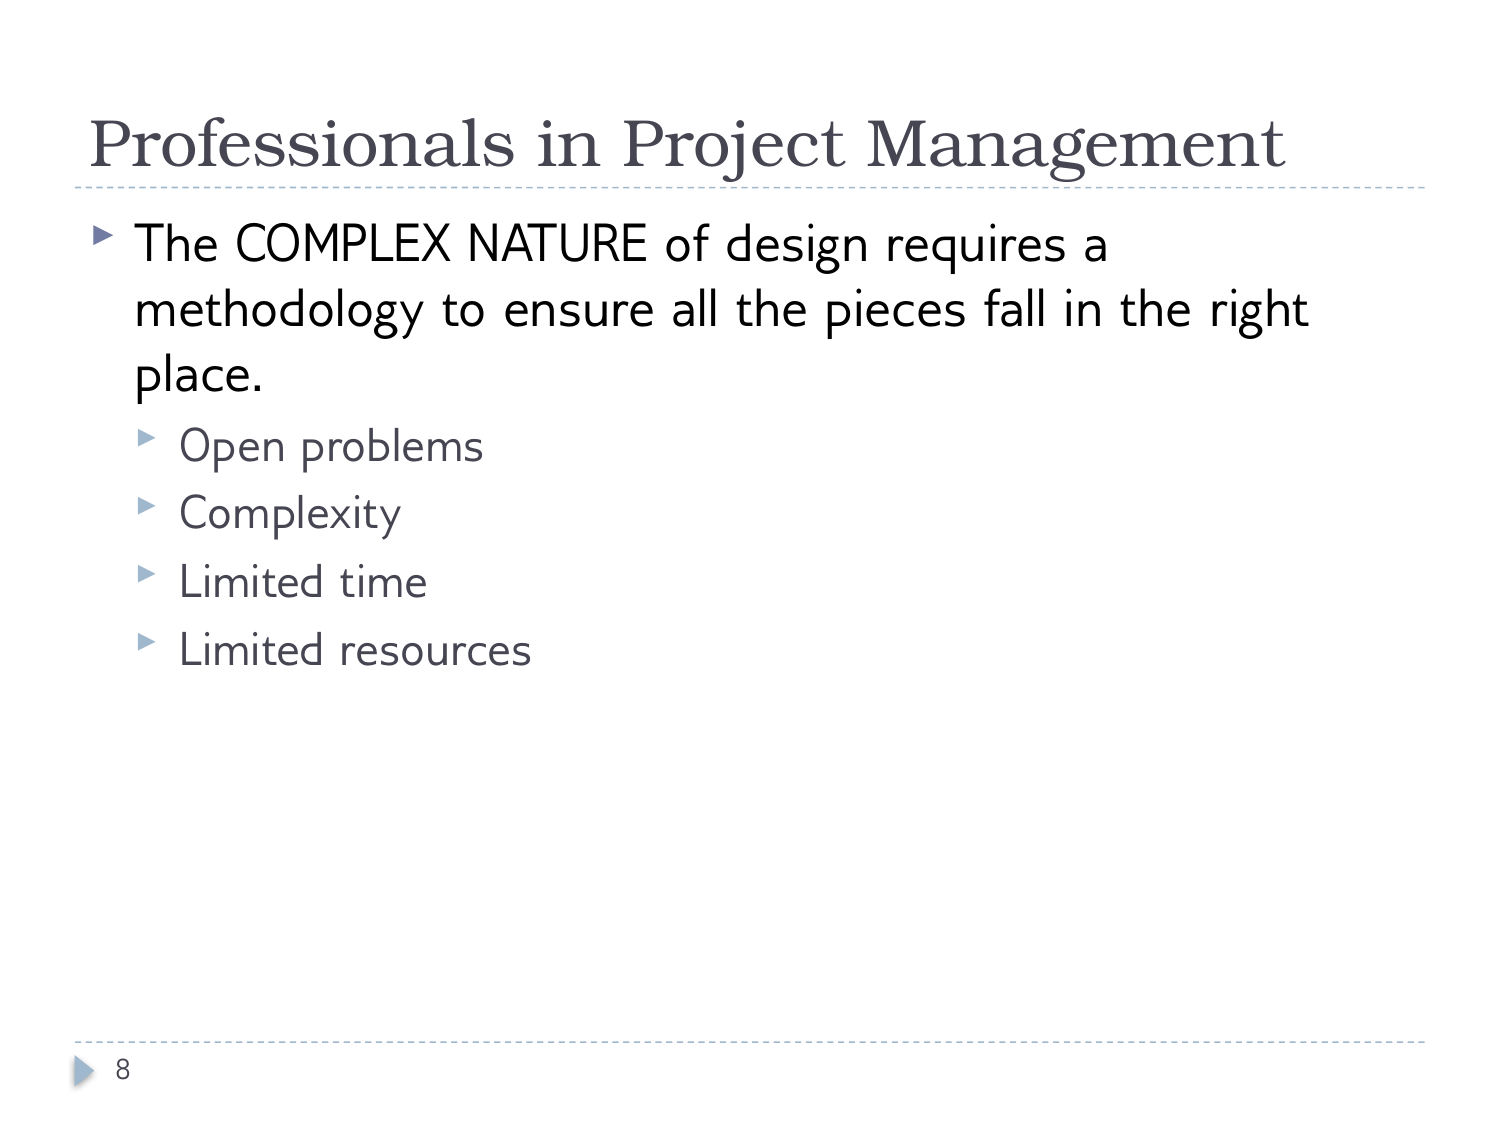

# Professionals in Project Management
The COMPLEX NATURE of design requires a methodology to ensure all the pieces fall in the right place.
Open problems
Complexity
Limited time
Limited resources
8